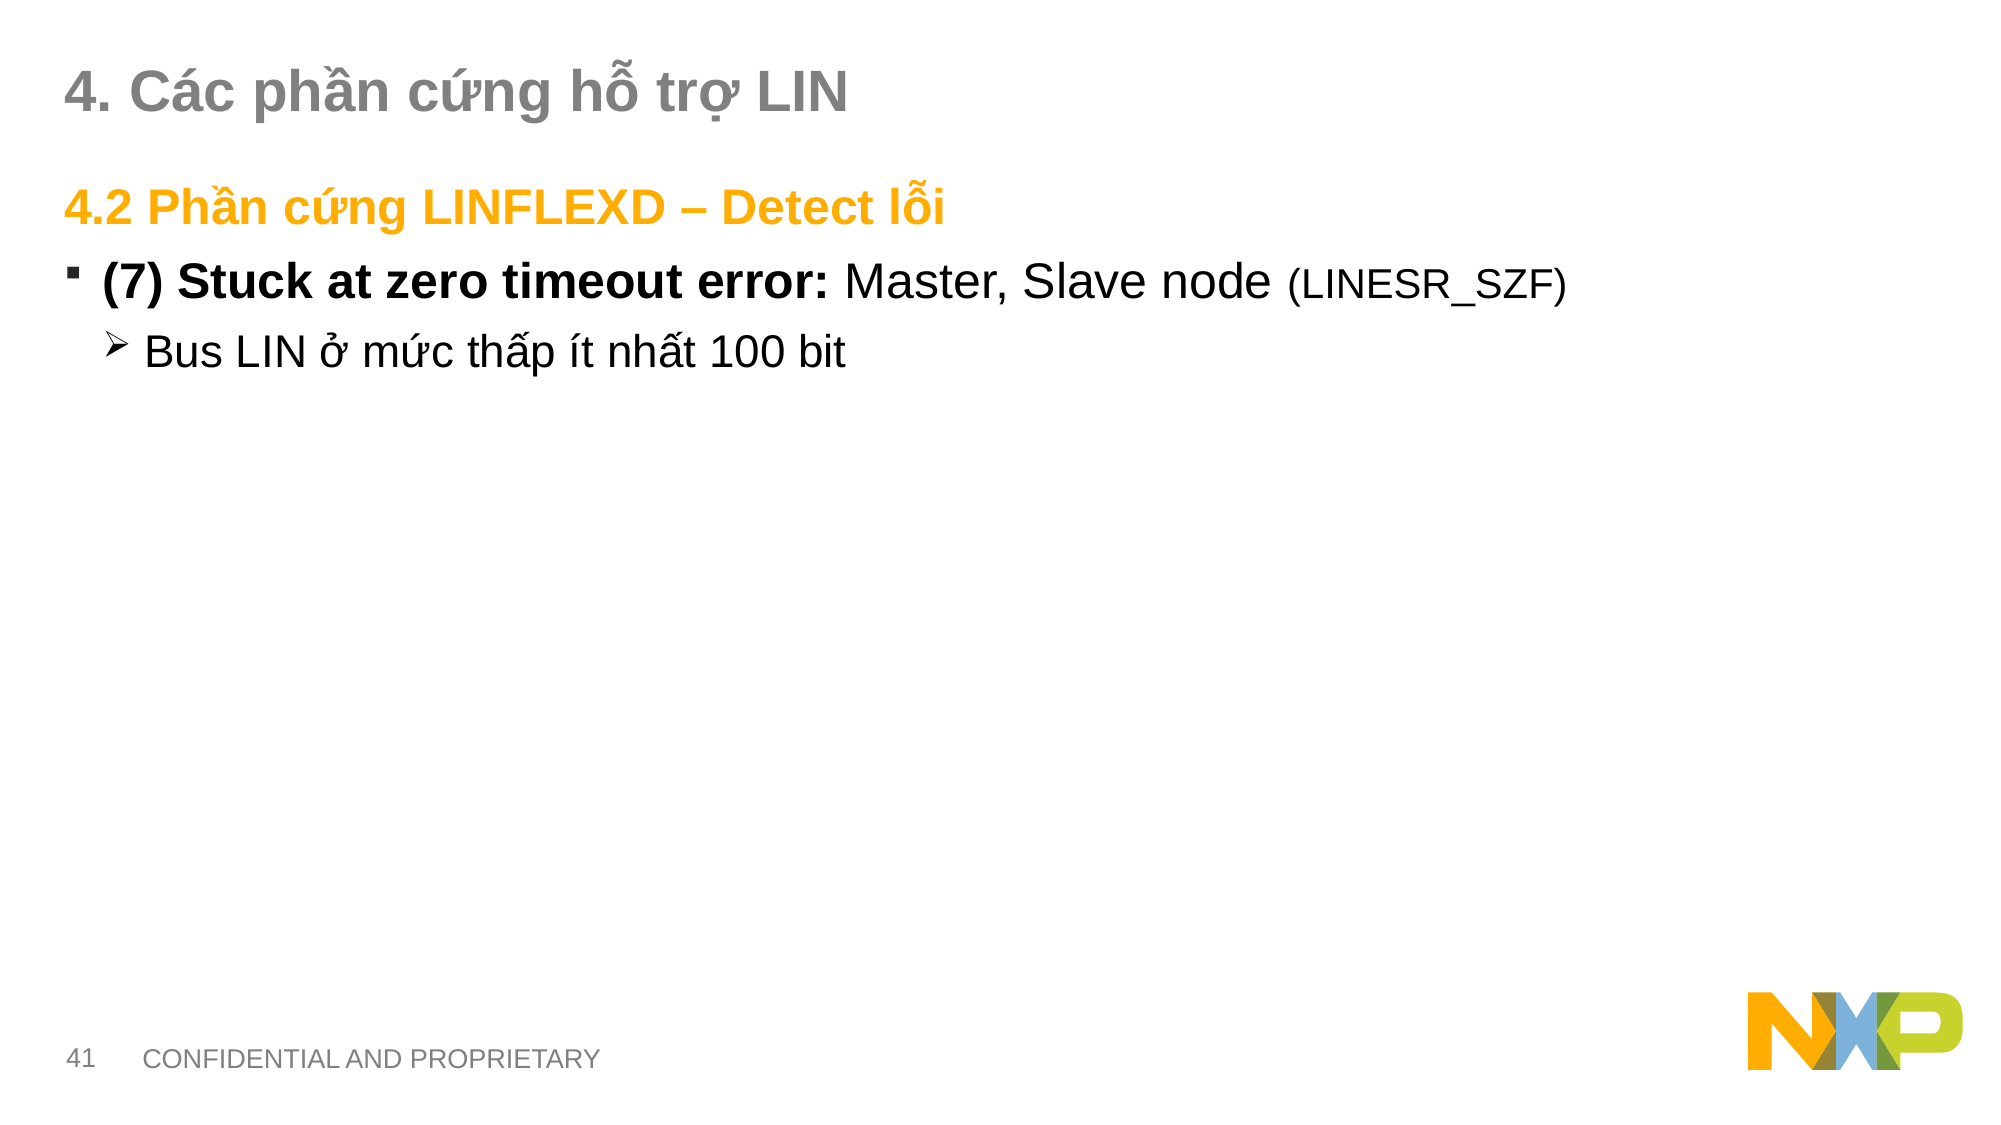

# 4. Các phần cứng hỗ trợ LIN
4.2 Phần cứng LINFLEXD – Detect lỗi
(7) Stuck at zero timeout error: Master, Slave node (LINESR_SZF)
 Bus LIN ở mức thấp ít nhất 100 bit